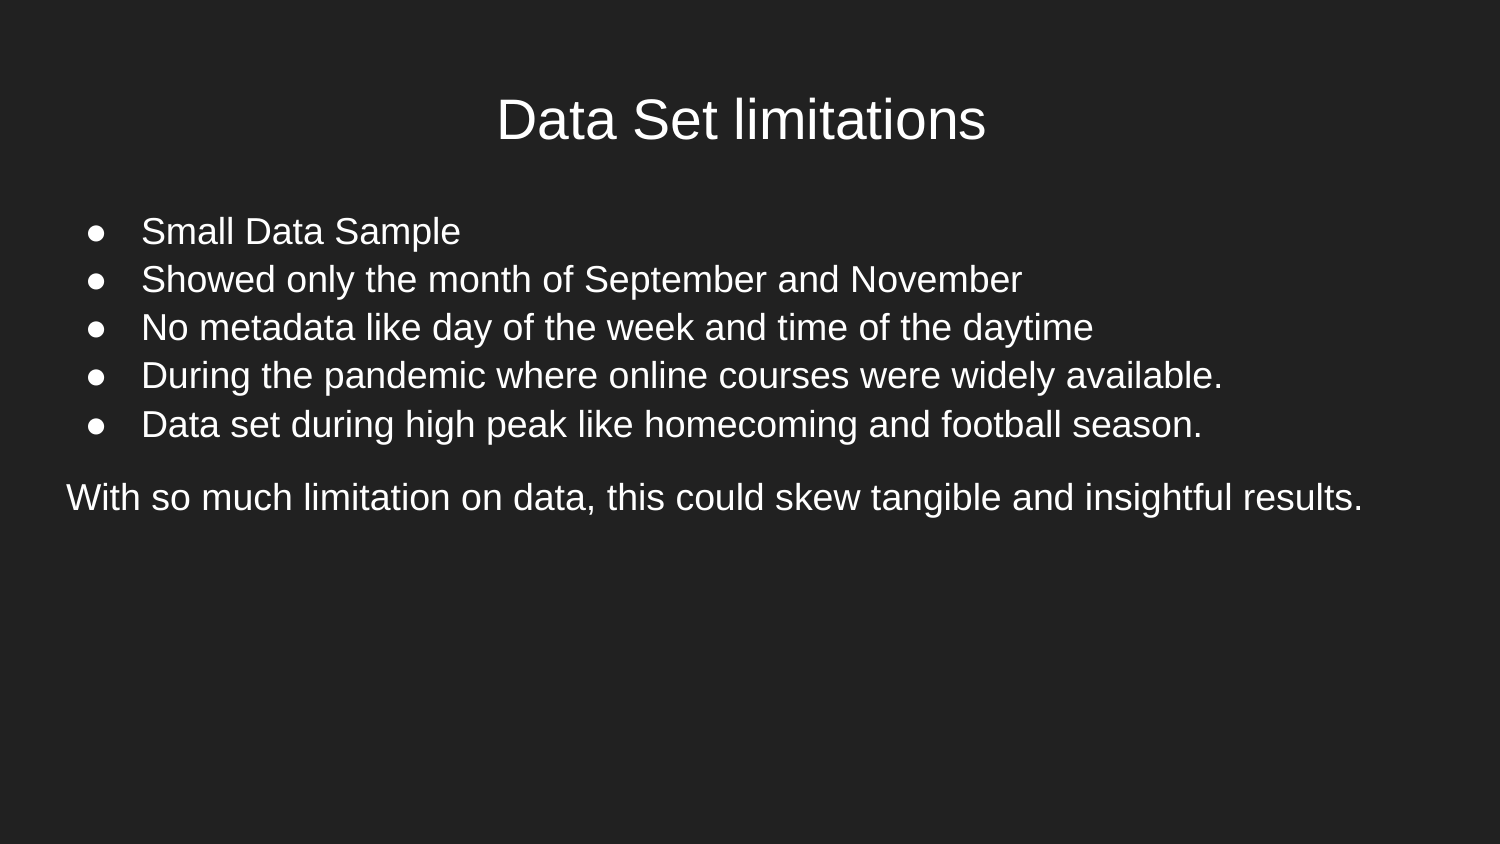

# Data Set limitations
Small Data Sample
Showed only the month of September and November
No metadata like day of the week and time of the daytime
During the pandemic where online courses were widely available.
Data set during high peak like homecoming and football season.
With so much limitation on data, this could skew tangible and insightful results.